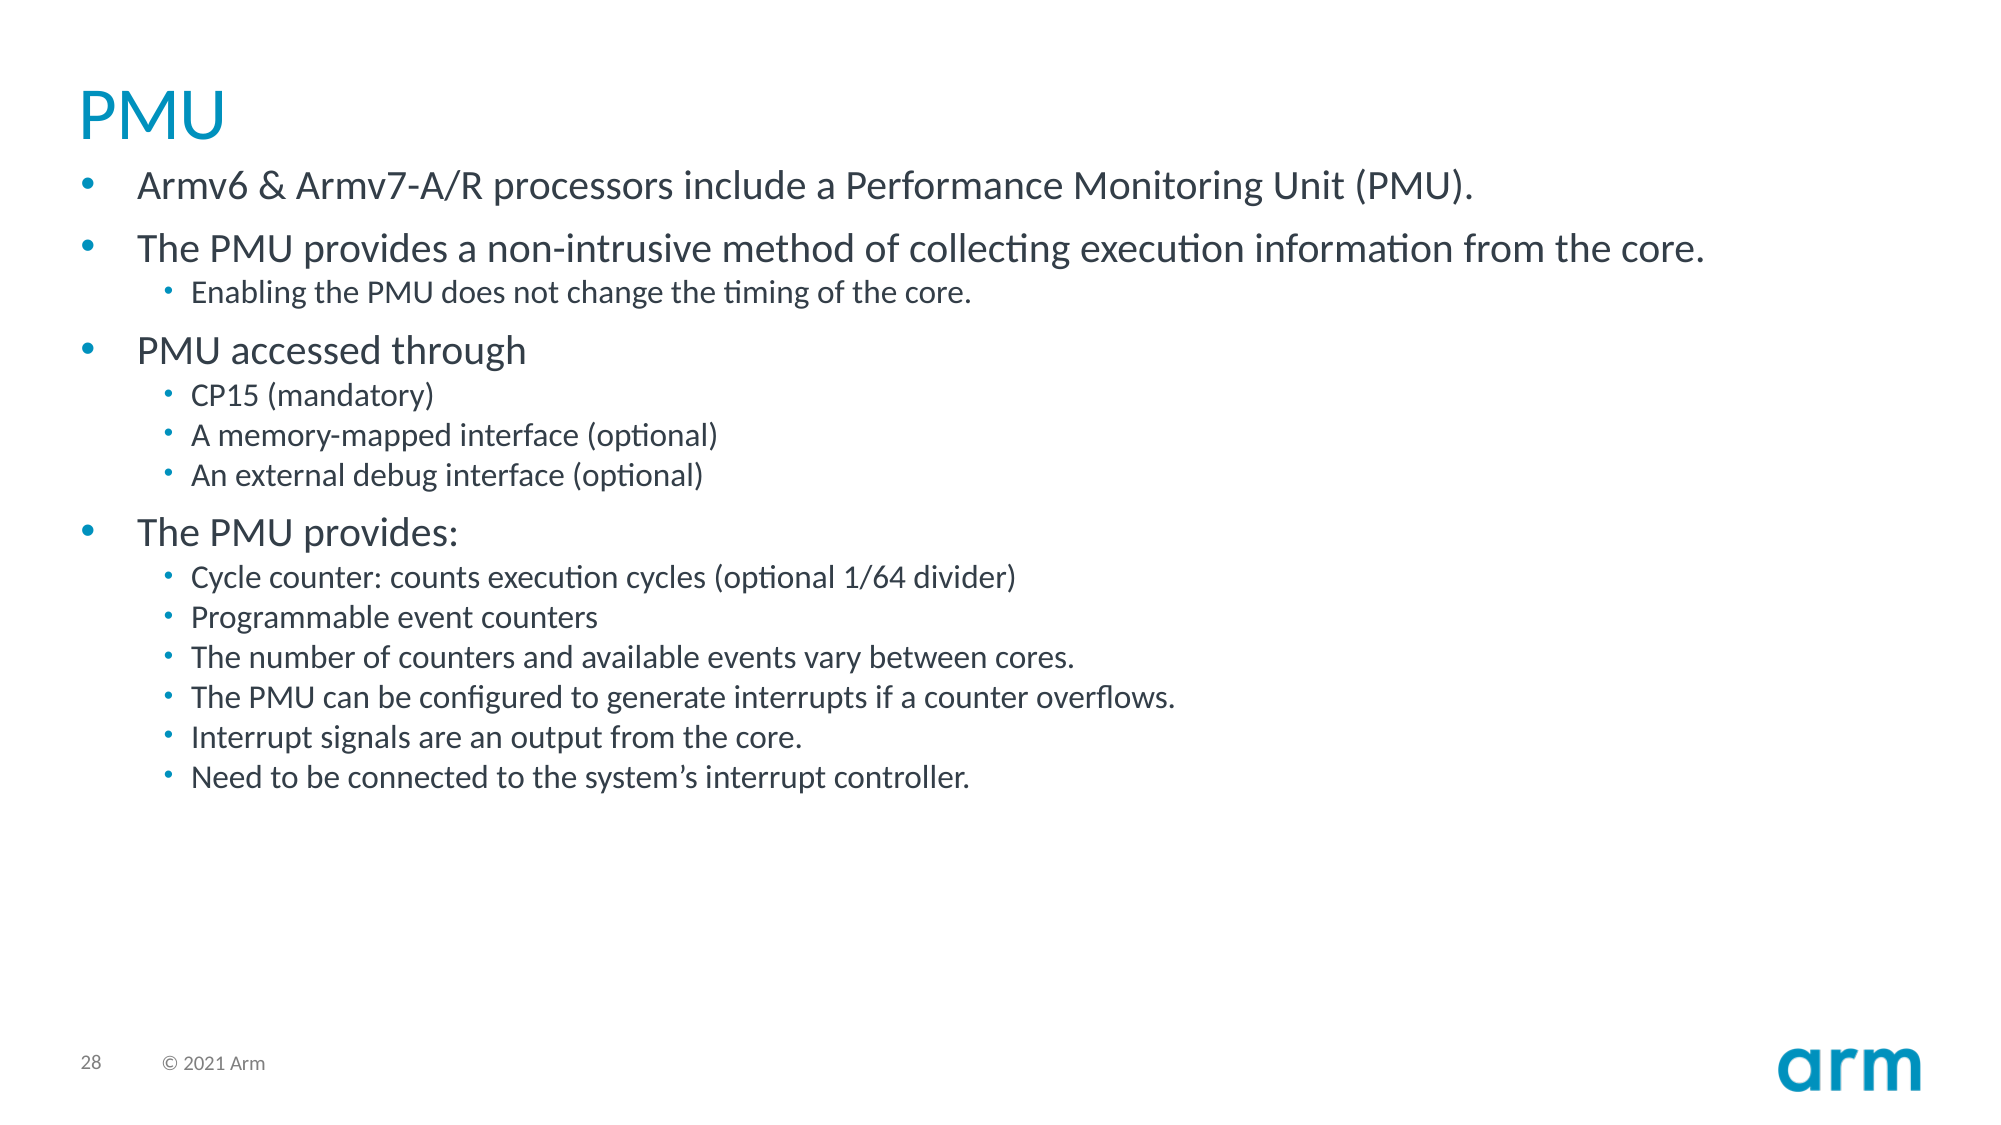

# PMU
Armv6 & Armv7-A/R processors include a Performance Monitoring Unit (PMU).
The PMU provides a non-intrusive method of collecting execution information from the core.
Enabling the PMU does not change the timing of the core.
PMU accessed through
CP15 (mandatory)
A memory-mapped interface (optional)
An external debug interface (optional)
The PMU provides:
Cycle counter: counts execution cycles (optional 1/64 divider)
Programmable event counters
The number of counters and available events vary between cores.
The PMU can be configured to generate interrupts if a counter overflows.
Interrupt signals are an output from the core.
Need to be connected to the system’s interrupt controller.